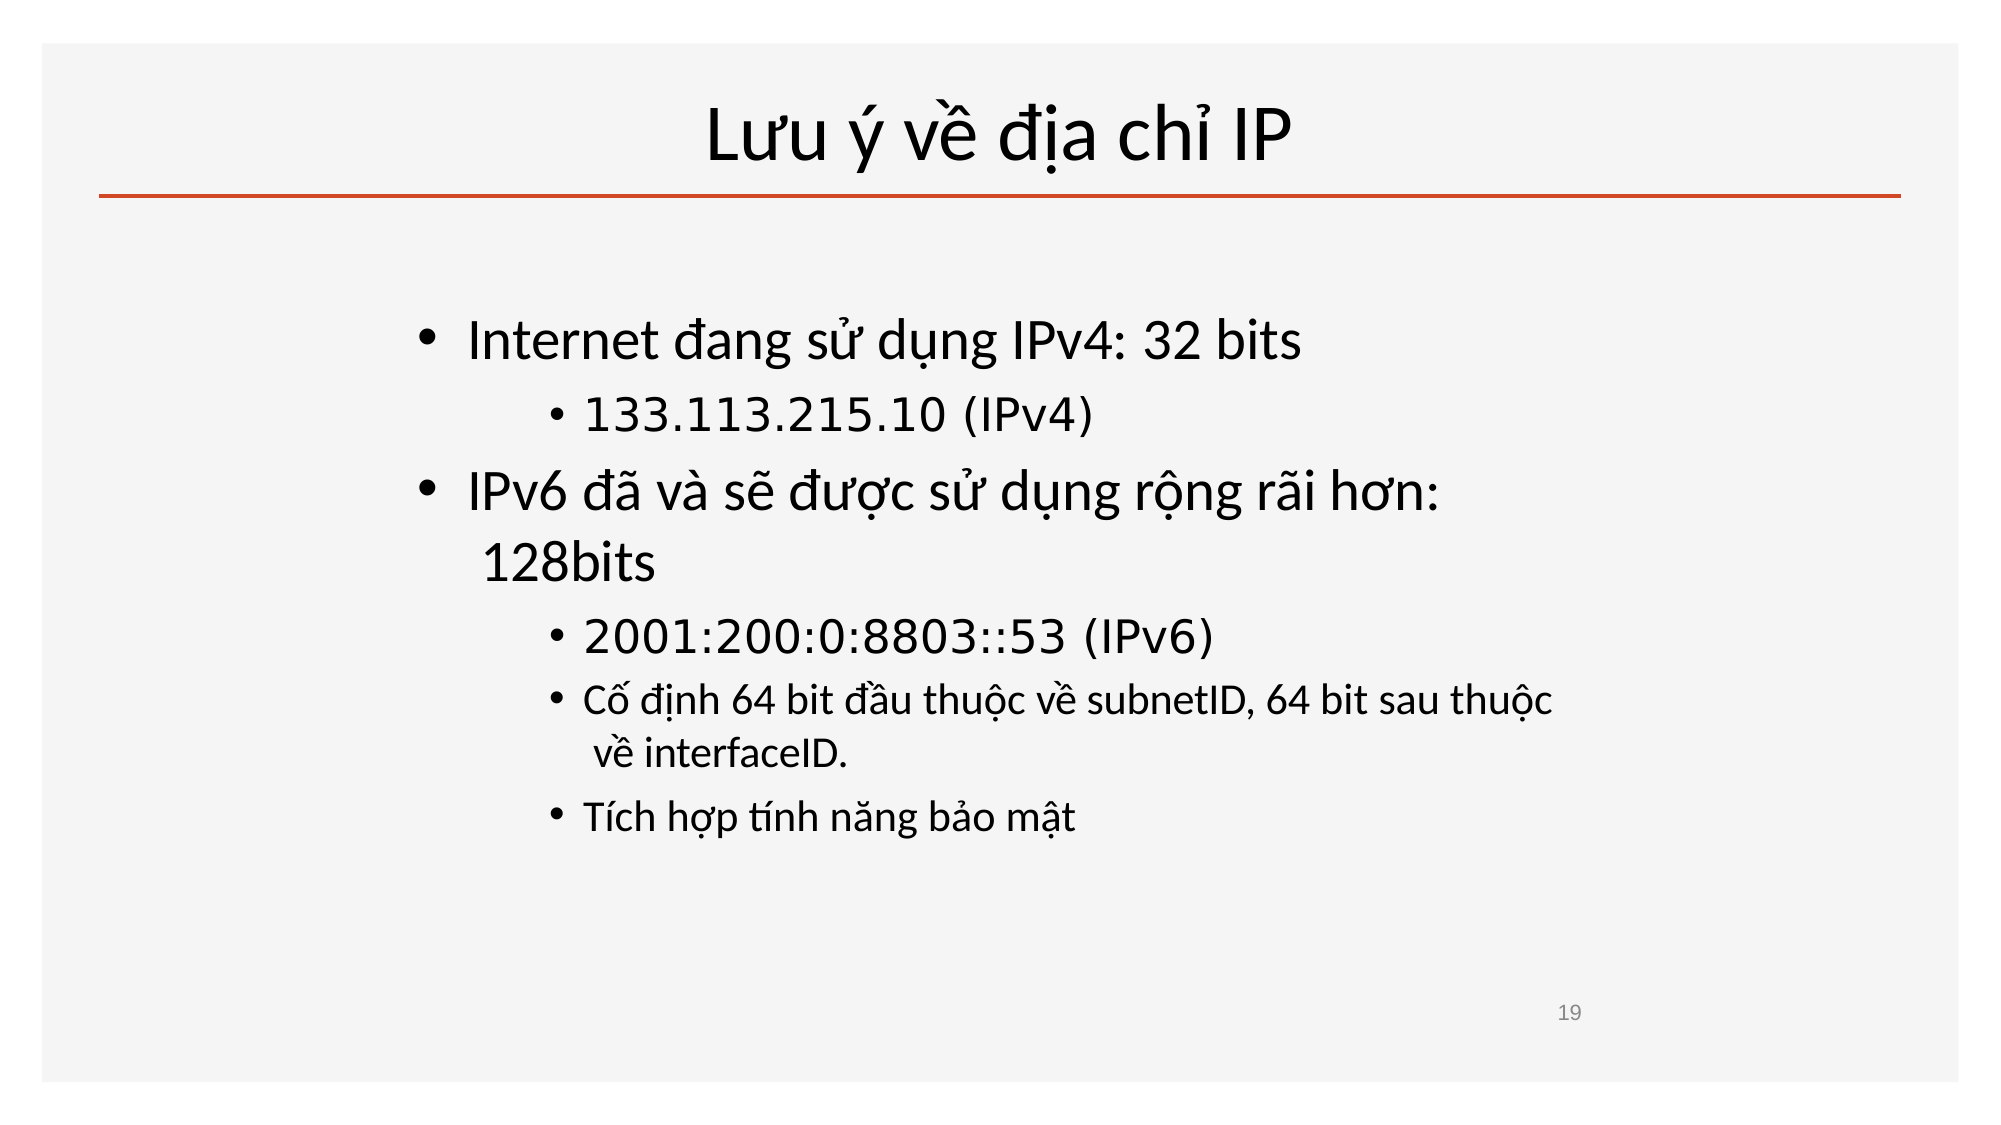

# Lưu ý về địa chỉ IP
Internet đang sử dụng IPv4: 32 bits
133.113.215.10 (IPv4)
IPv6 đã và sẽ được sử dụng rộng rãi hơn:  128bits
2001:200:0:8803::53 (IPv6)
Cố định 64 bit đầu thuộc về subnetID, 64 bit sau thuộc  về interfaceID.
Tích hợp tính năng bảo mật
19